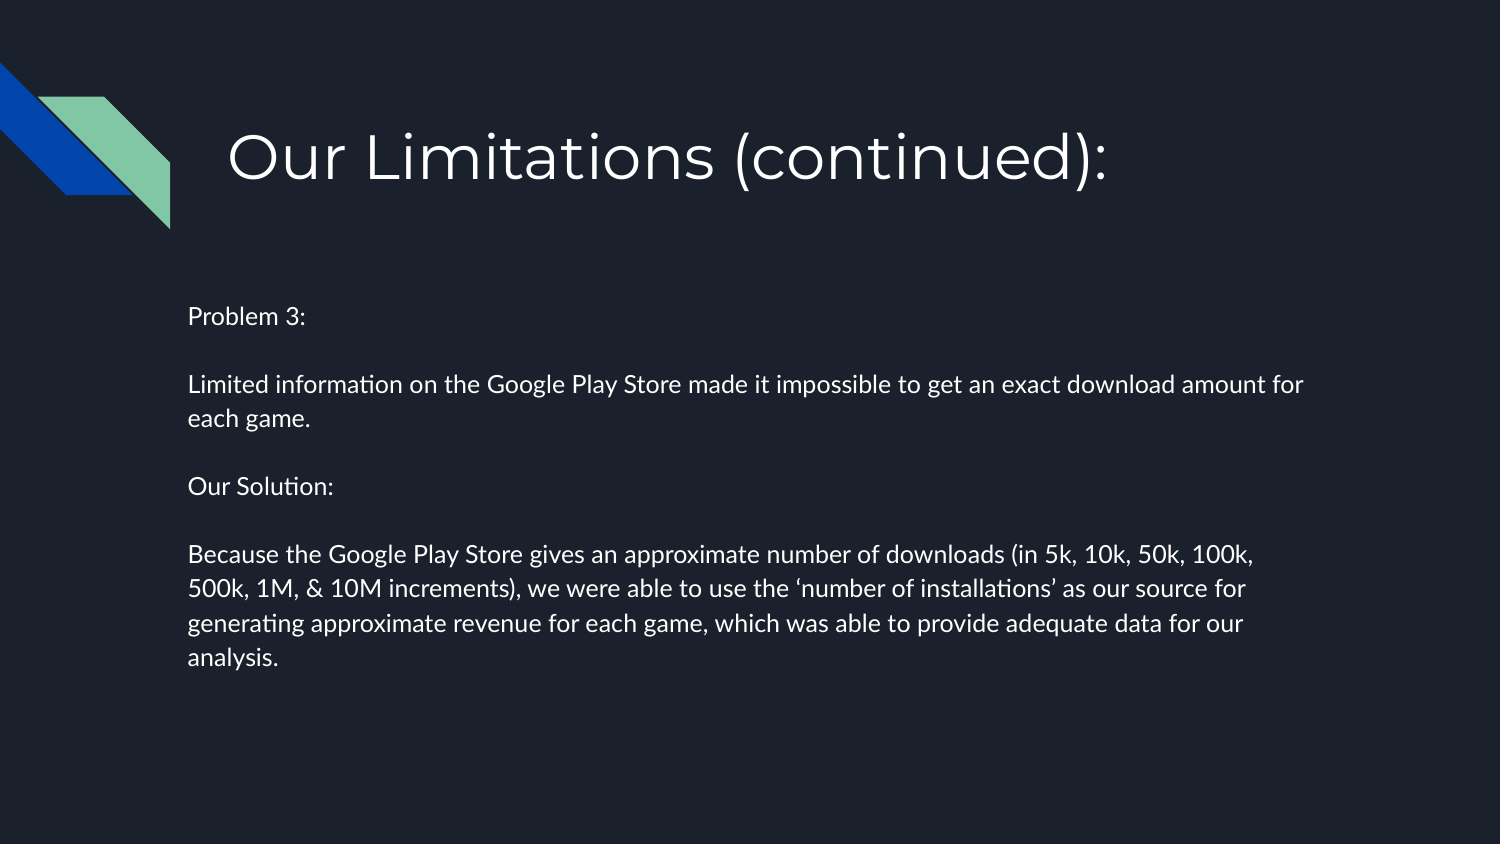

# Our Limitations (continued):
Problem 3:
Limited information on the Google Play Store made it impossible to get an exact download amount for each game.
Our Solution:
Because the Google Play Store gives an approximate number of downloads (in 5k, 10k, 50k, 100k,  500k, 1M, & 10M increments), we were able to use the ‘number of installations’ as our source for generating approximate revenue for each game, which was able to provide adequate data for our analysis.